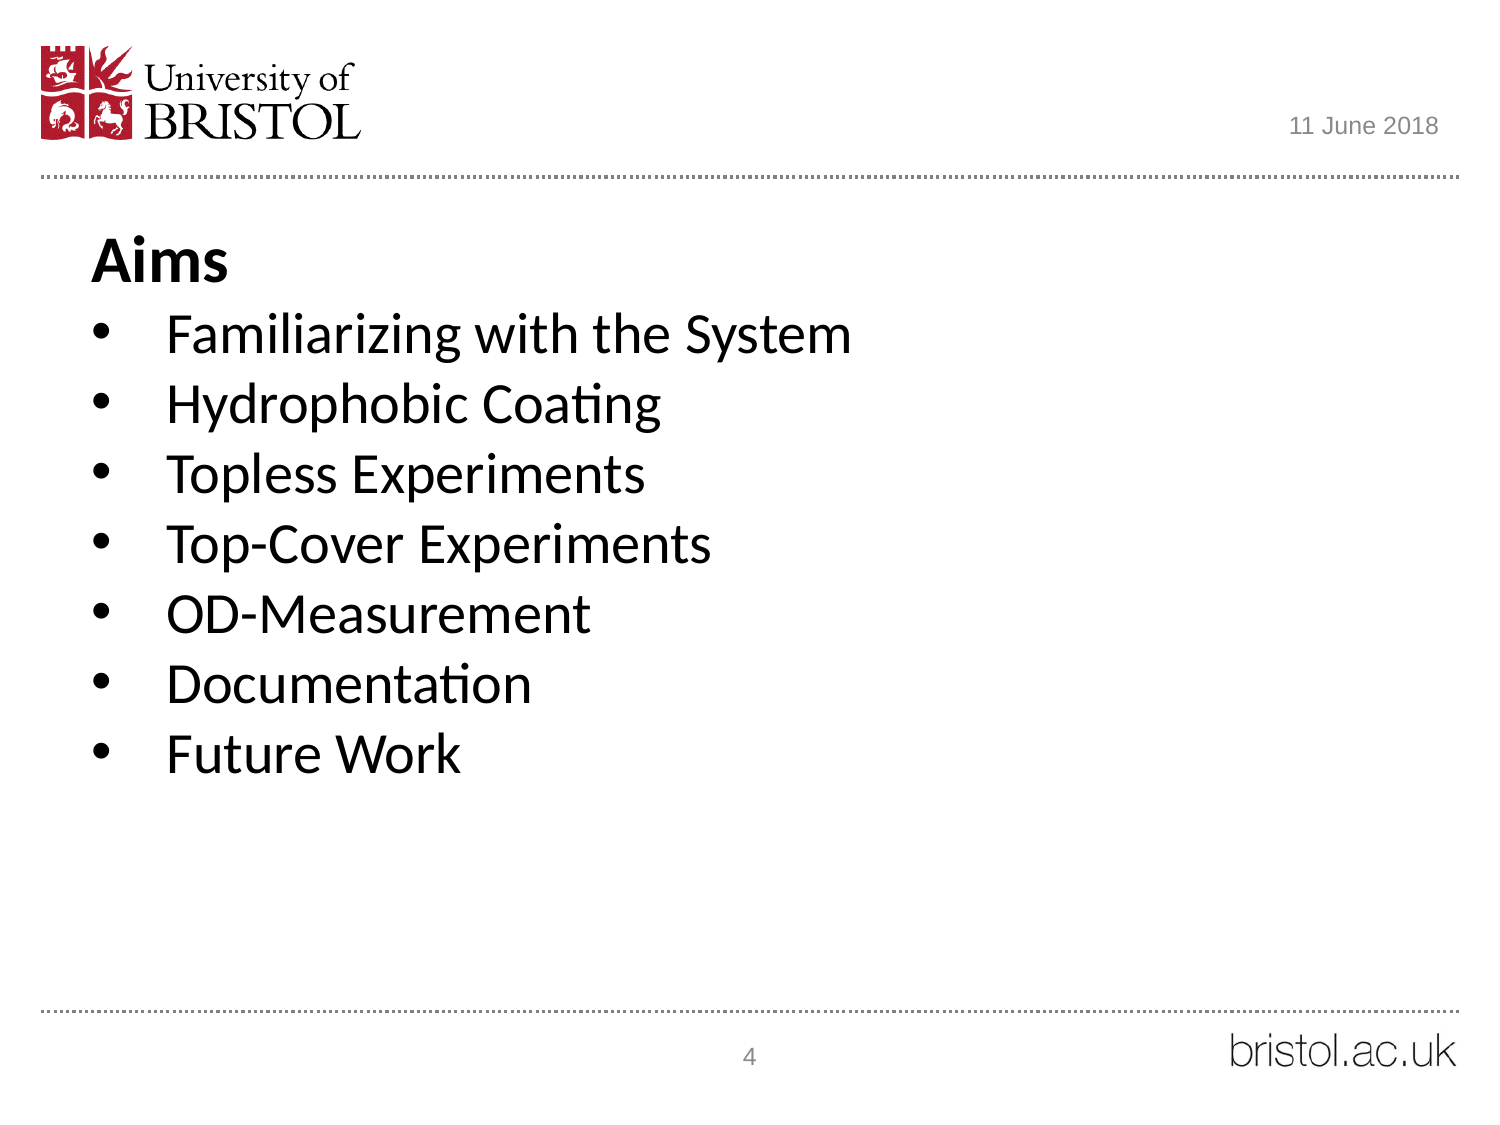

11 June 2018
Aims
Familiarizing with the System
Hydrophobic Coating
Topless Experiments
Top-Cover Experiments
OD-Measurement
Documentation
Future Work

4